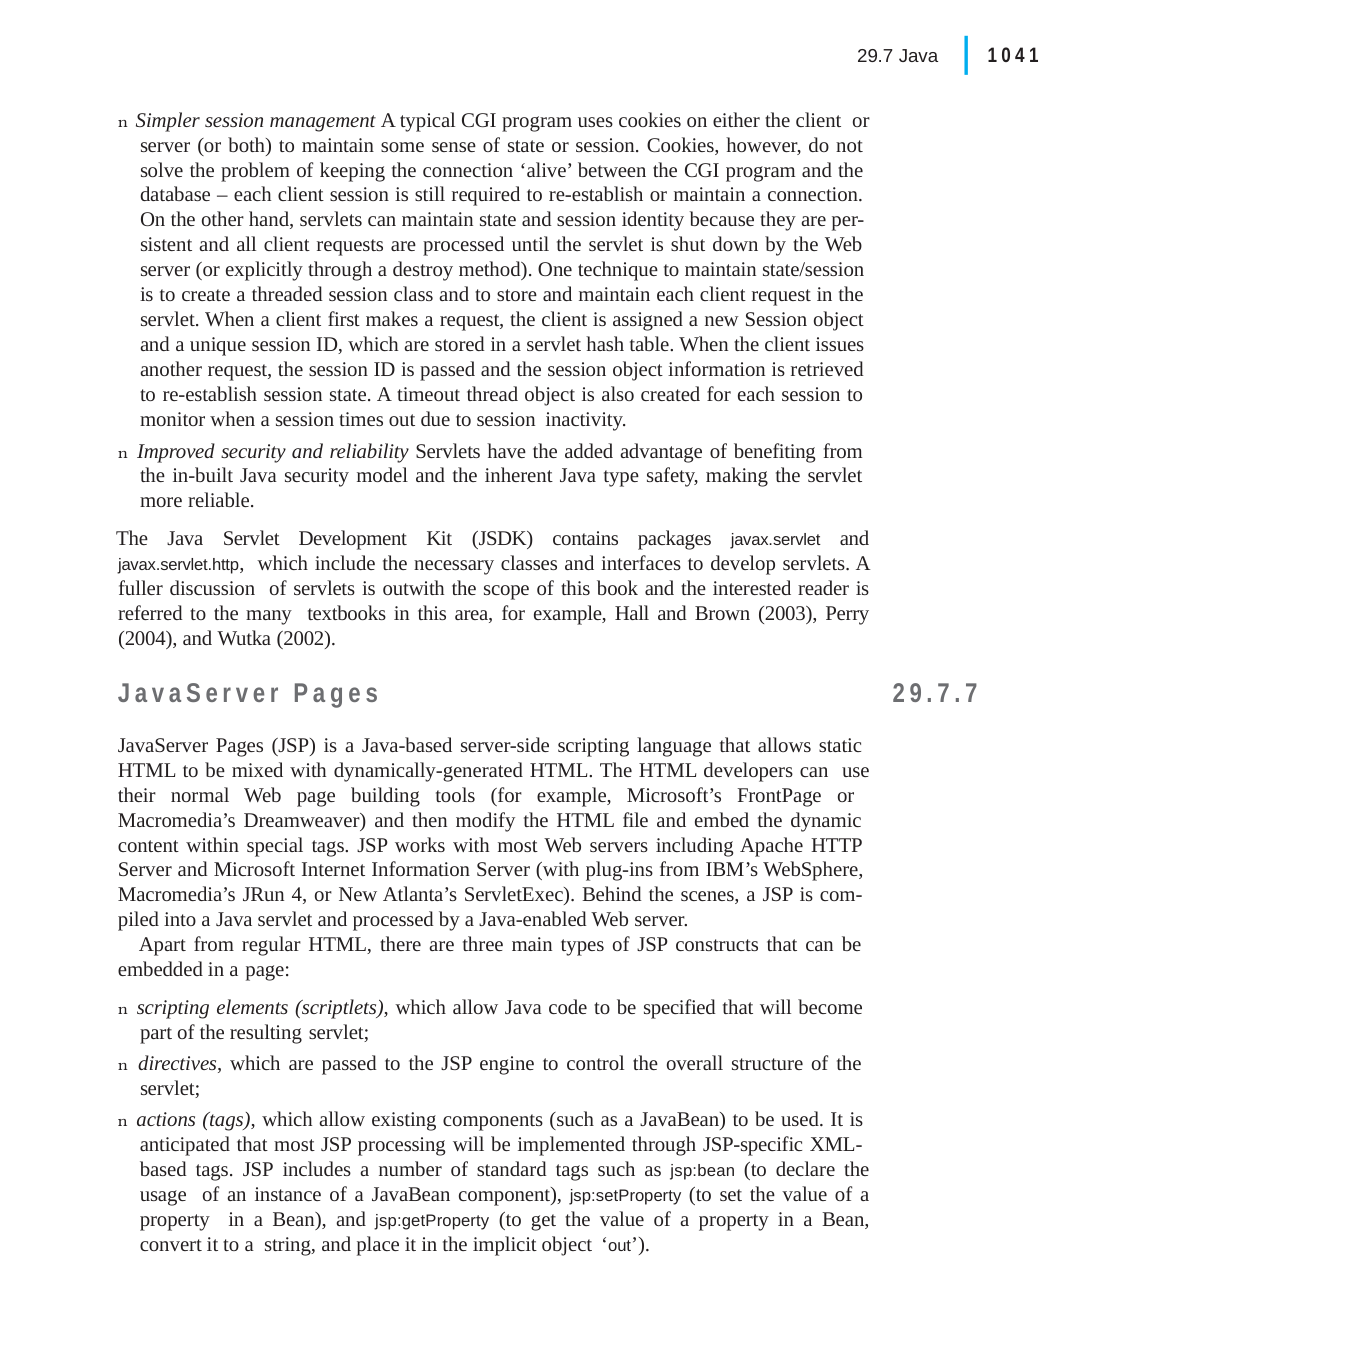

|
1041
29.7 Java
n Simpler session management A typical CGI program uses cookies on either the client  or server (or both) to maintain some sense of state or session. Cookies, however, do not  solve the problem of keeping the connection ‘alive’ between the CGI program and the  database – each client session is still required to re-establish or maintain a connection.  On the other hand, servlets can maintain state and session identity because they are per-  sistent and all client requests are processed until the servlet is shut down by the Web  server (or explicitly through a destroy method). One technique to maintain state/session  is to create a threaded session class and to store and maintain each client request in the  servlet. When a client first makes a request, the client is assigned a new Session object  and a unique session ID, which are stored in a servlet hash table. When the client issues  another request, the session ID is passed and the session object information is retrieved  to re-establish session state. A timeout thread object is also created for each session to  monitor when a session times out due to session inactivity.
n Improved security and reliability Servlets have the added advantage of benefiting from  the in-built Java security model and the inherent Java type safety, making the servlet  more reliable.
The Java Servlet Development Kit (JSDK) contains packages javax.servlet and javax.servlet.http,  which include the necessary classes and interfaces to develop servlets. A fuller discussion  of servlets is outwith the scope of this book and the interested reader is referred to the many  textbooks in this area, for example, Hall and Brown (2003), Perry (2004), and Wutka (2002).
JavaServer Pages
JavaServer Pages (JSP) is a Java-based server-side scripting language that allows static  HTML to be mixed with dynamically-generated HTML. The HTML developers can  use their normal Web page building tools (for example, Microsoft’s FrontPage or  Macromedia’s Dreamweaver) and then modify the HTML file and embed the dynamic  content within special tags. JSP works with most Web servers including Apache HTTP  Server and Microsoft Internet Information Server (with plug-ins from IBM’s WebSphere,  Macromedia’s JRun 4, or New Atlanta’s ServletExec). Behind the scenes, a JSP is com-  piled into a Java servlet and processed by a Java-enabled Web server.
Apart from regular HTML, there are three main types of JSP constructs that can be  embedded in a page:
n scripting elements (scriptlets), which allow Java code to be specified that will become  part of the resulting servlet;
n directives, which are passed to the JSP engine to control the overall structure of the  servlet;
n actions (tags), which allow existing components (such as a JavaBean) to be used. It is  anticipated that most JSP processing will be implemented through JSP-specific XML-  based tags. JSP includes a number of standard tags such as jsp:bean (to declare the usage  of an instance of a JavaBean component), jsp:setProperty (to set the value of a property  in a Bean), and jsp:getProperty (to get the value of a property in a Bean, convert it to a  string, and place it in the implicit object ‘out’).
29.7.7